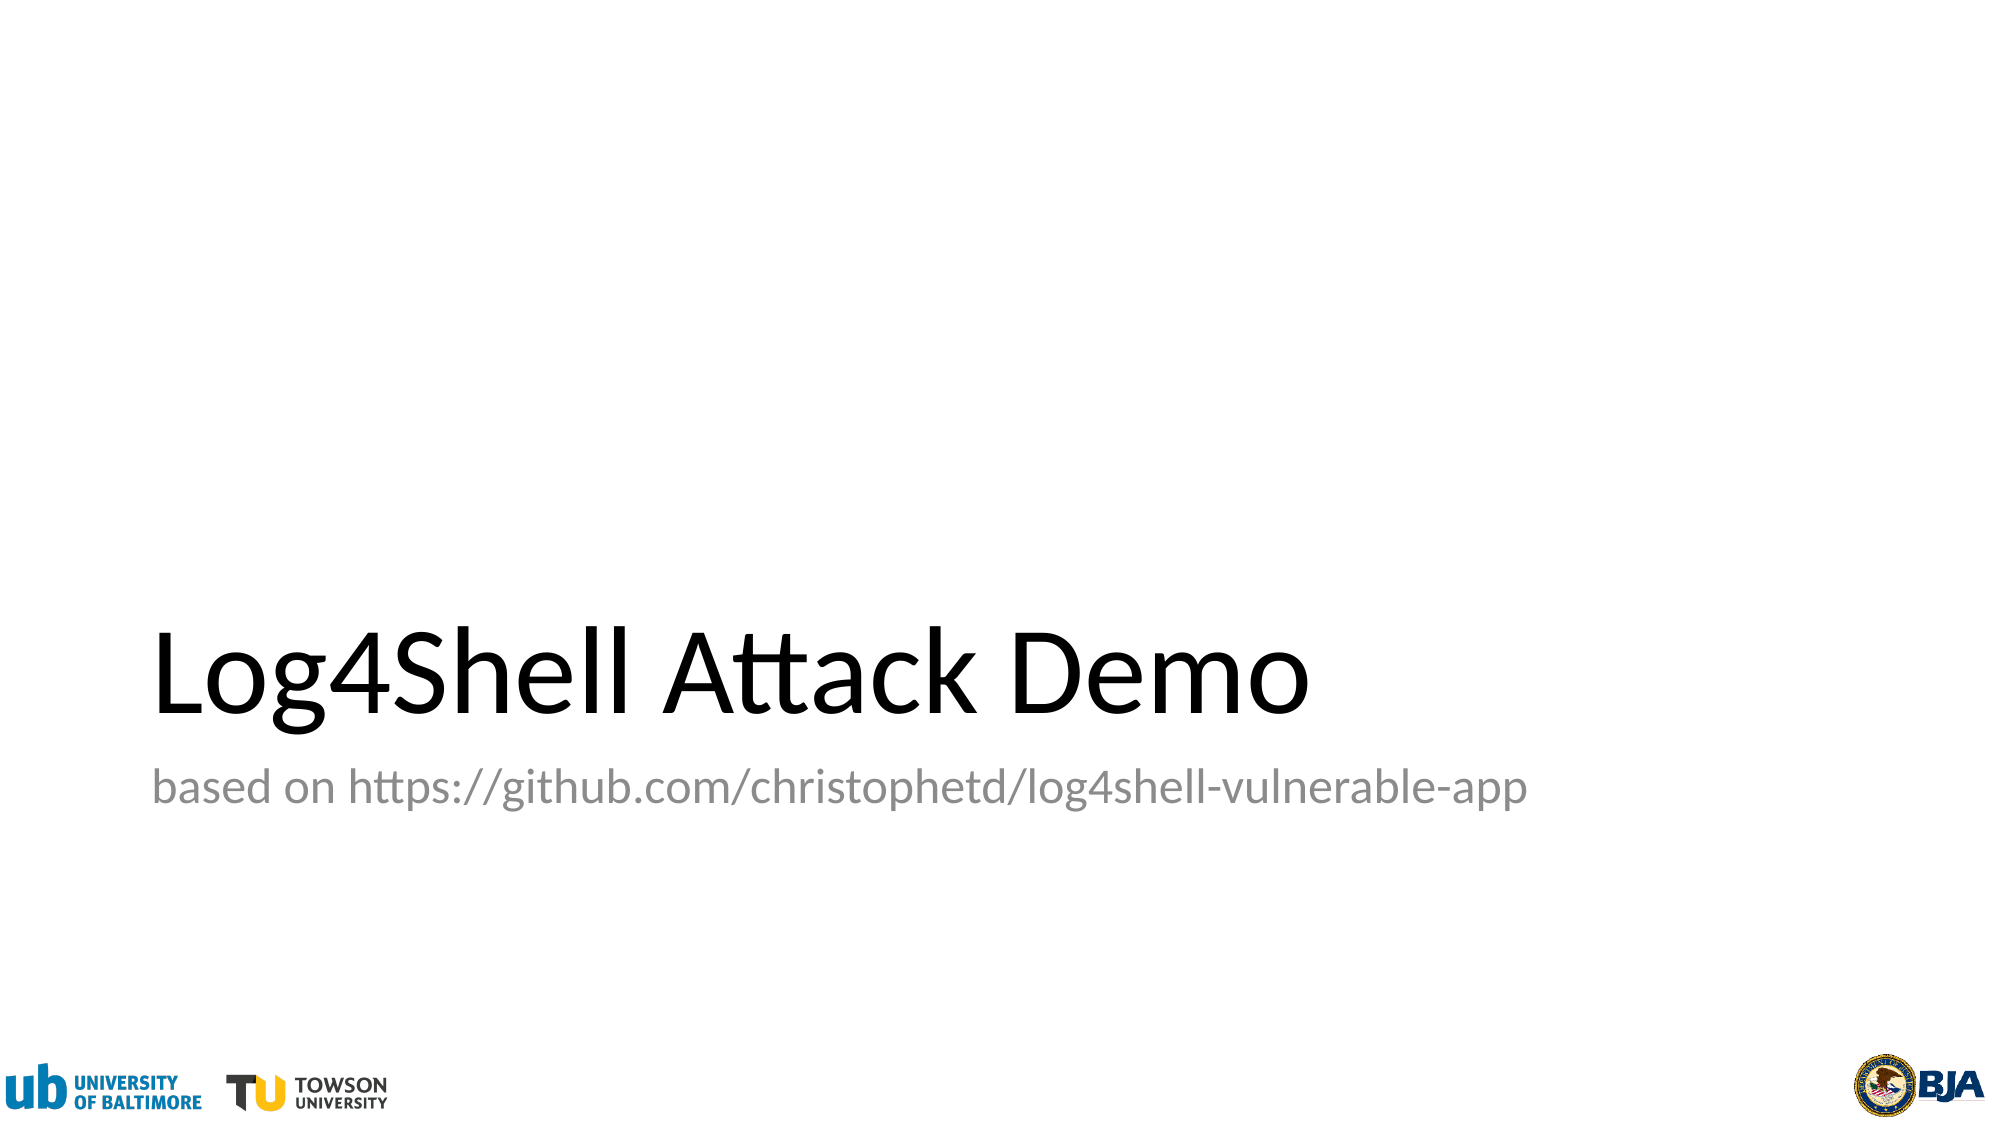

# Log4Shell Attack Demo
based on https://github.com/christophetd/log4shell-vulnerable-app